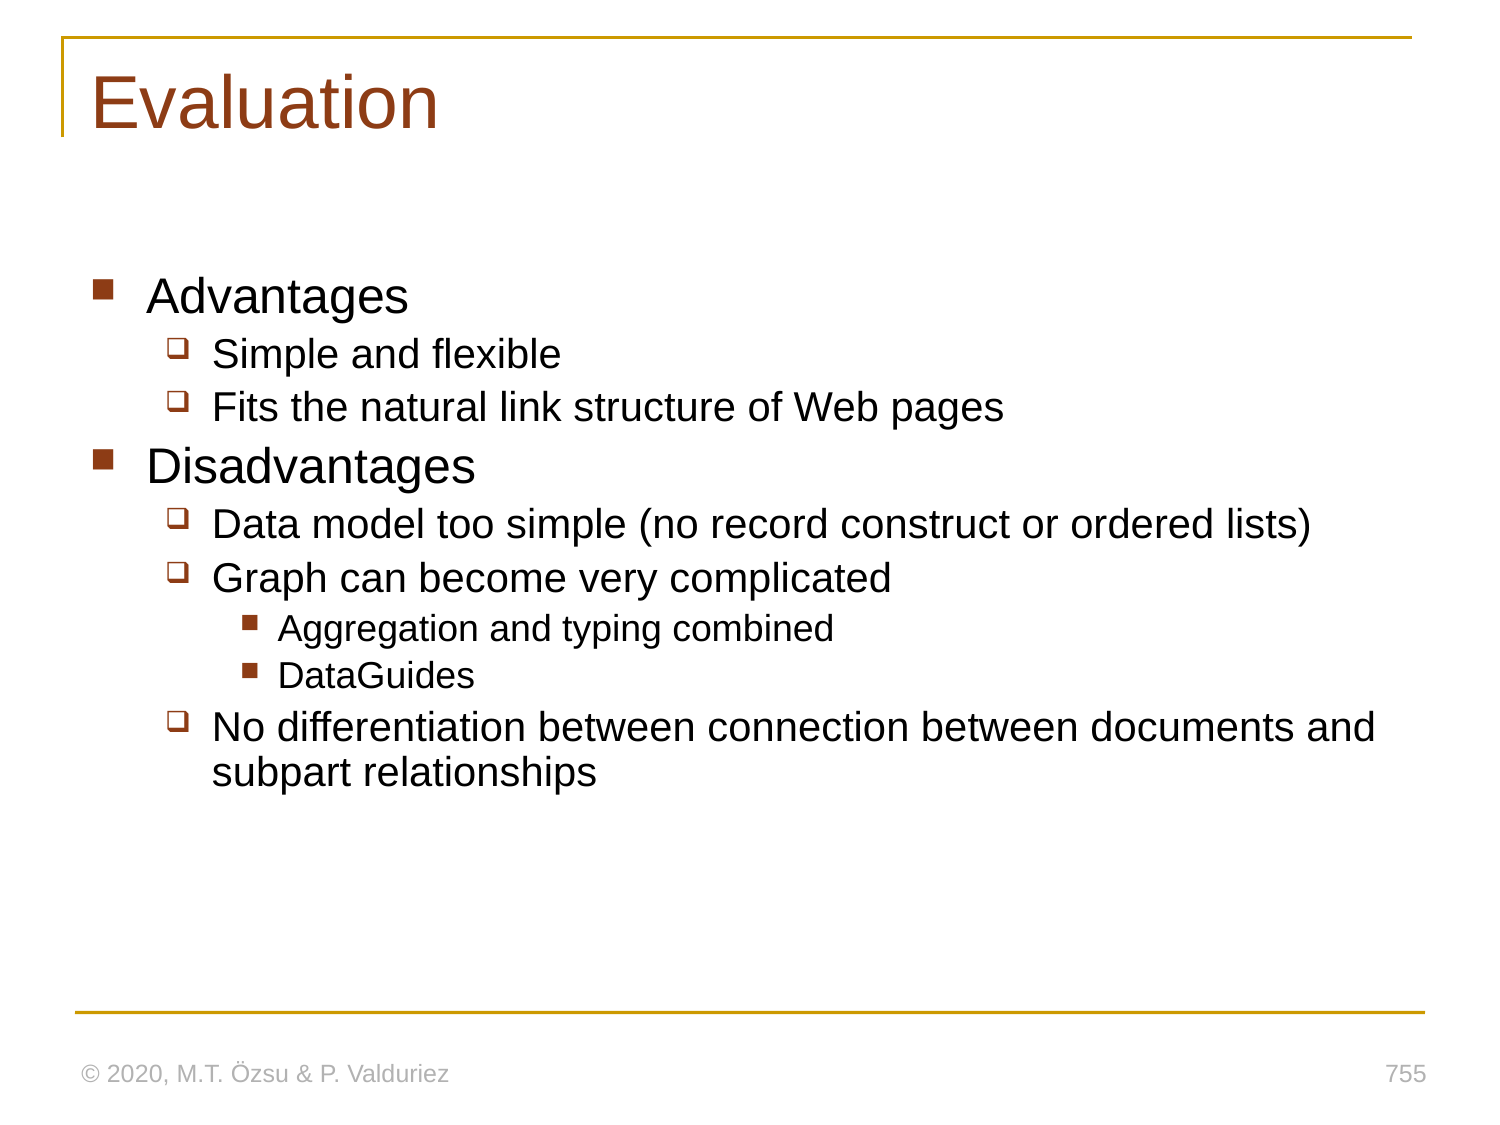

# Evaluation
Advantages
Simple and flexible
Fits the natural link structure of Web pages
Disadvantages
Data model too simple (no record construct or ordered lists)
Graph can become very complicated
Aggregation and typing combined
DataGuides
No differentiation between connection between documents and subpart relationships
© 2020, M.T. Özsu & P. Valduriez
755